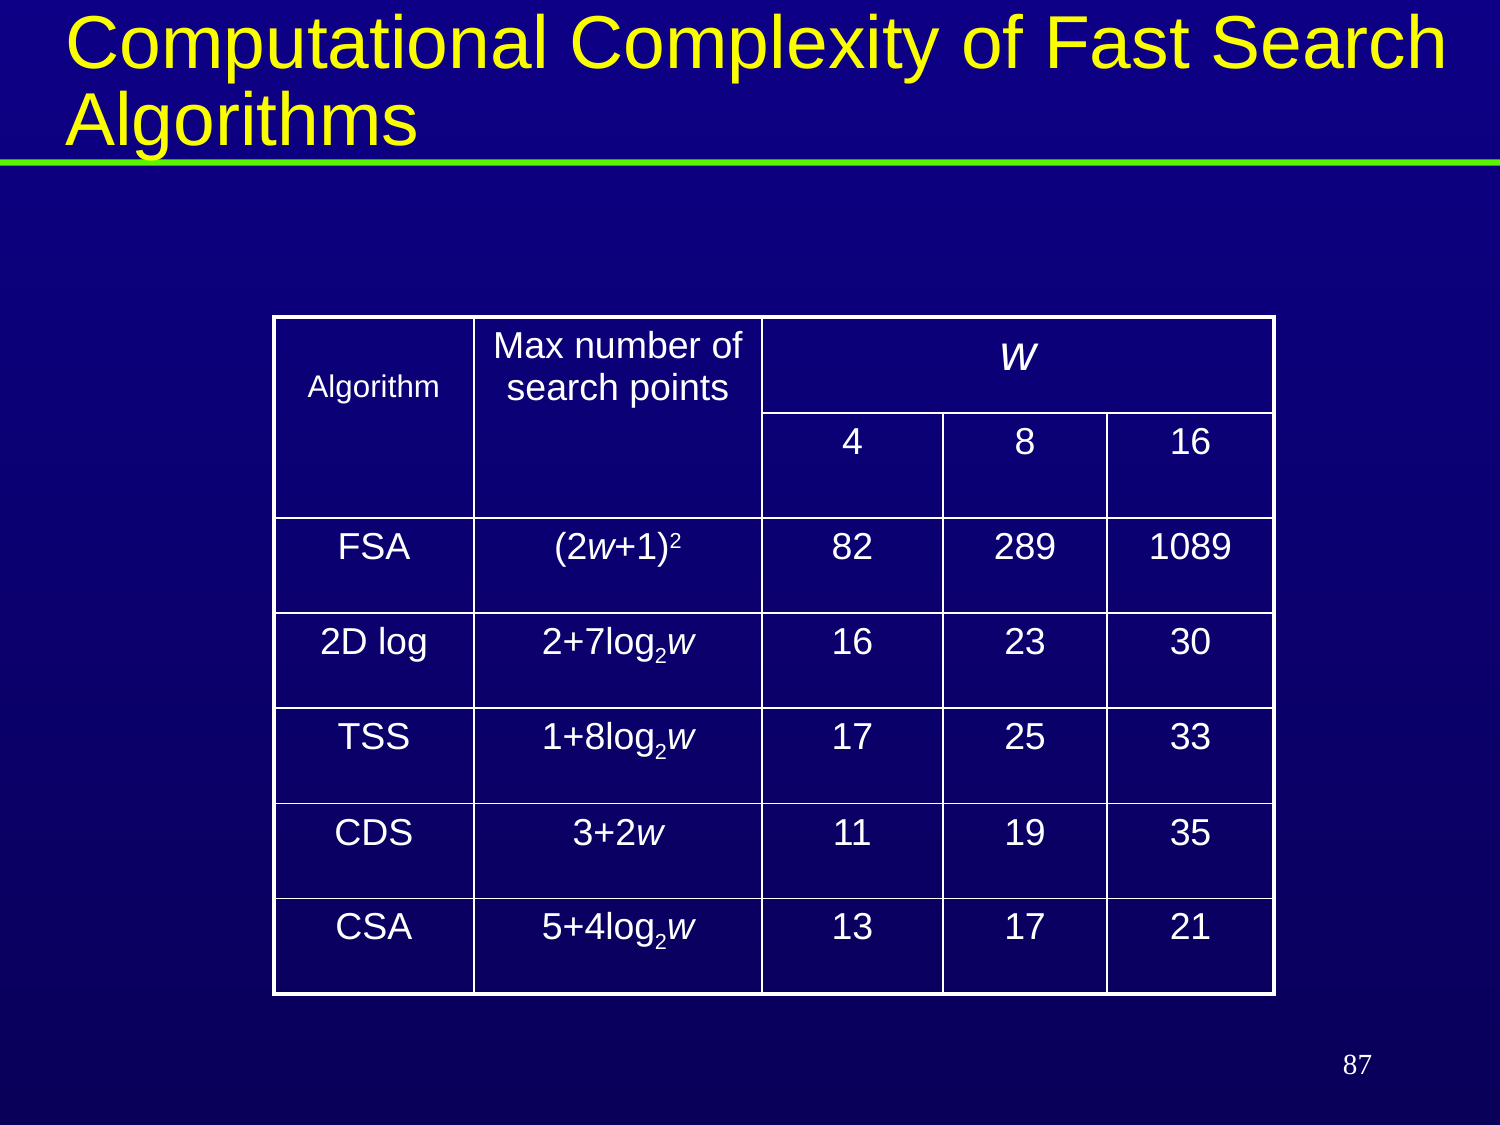

Computational Complexity of Fast Search Algorithms
| Algorithm | Max number of search points | w |  |  |
| --- | --- | --- | --- | --- |
|  |  | 4 | 8 | 16 |
| FSA | (2w+1)2 | 82 | 289 | 1089 |
| 2D log | 2+7log2w | 16 | 23 | 30 |
| TSS | 1+8log2w | 17 | 25 | 33 |
| CDS | 3+2w | 11 | 19 | 35 |
| CSA | 5+4log2w | 13 | 17 | 21 |
87